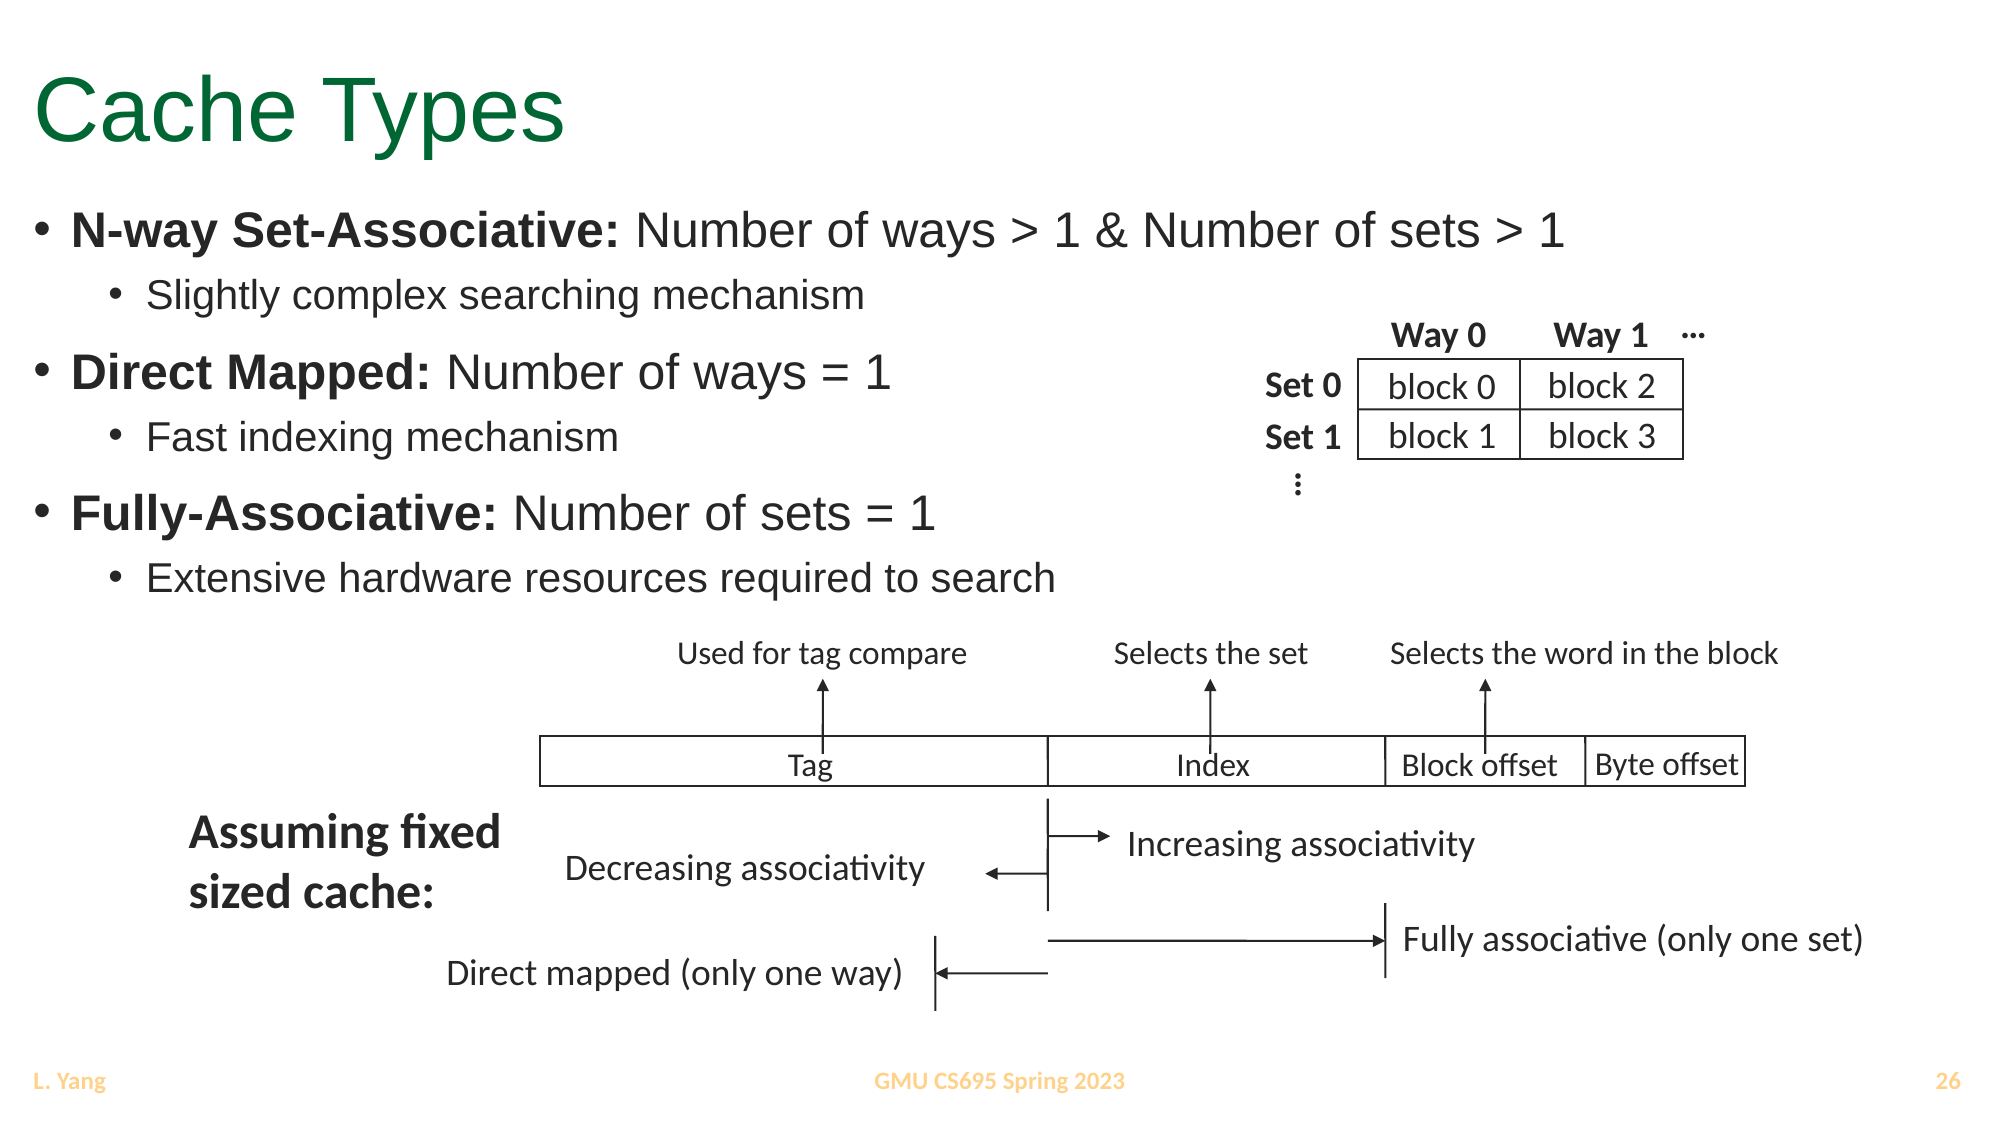

# Cache Types
N-way Set-Associative: Number of ways > 1 & Number of sets > 1
Slightly complex searching mechanism
Direct Mapped: Number of ways = 1
Fast indexing mechanism
Fully-Associative: Number of sets = 1
Extensive hardware resources required to search

…
Way 0
Way 1
Set 0
block 2
block 0

block 3
block 1
Set 1
…
Used for tag compare

Selects the set

Selects the word in the block

Byte offset

Tag

Index

Block offset

Assuming fixed sized cache:

Increasing associativity

Decreasing associativity

Fully associative (only one set)

Direct mapped (only one way)

26
GMU CS695 Spring 2023
L. Yang